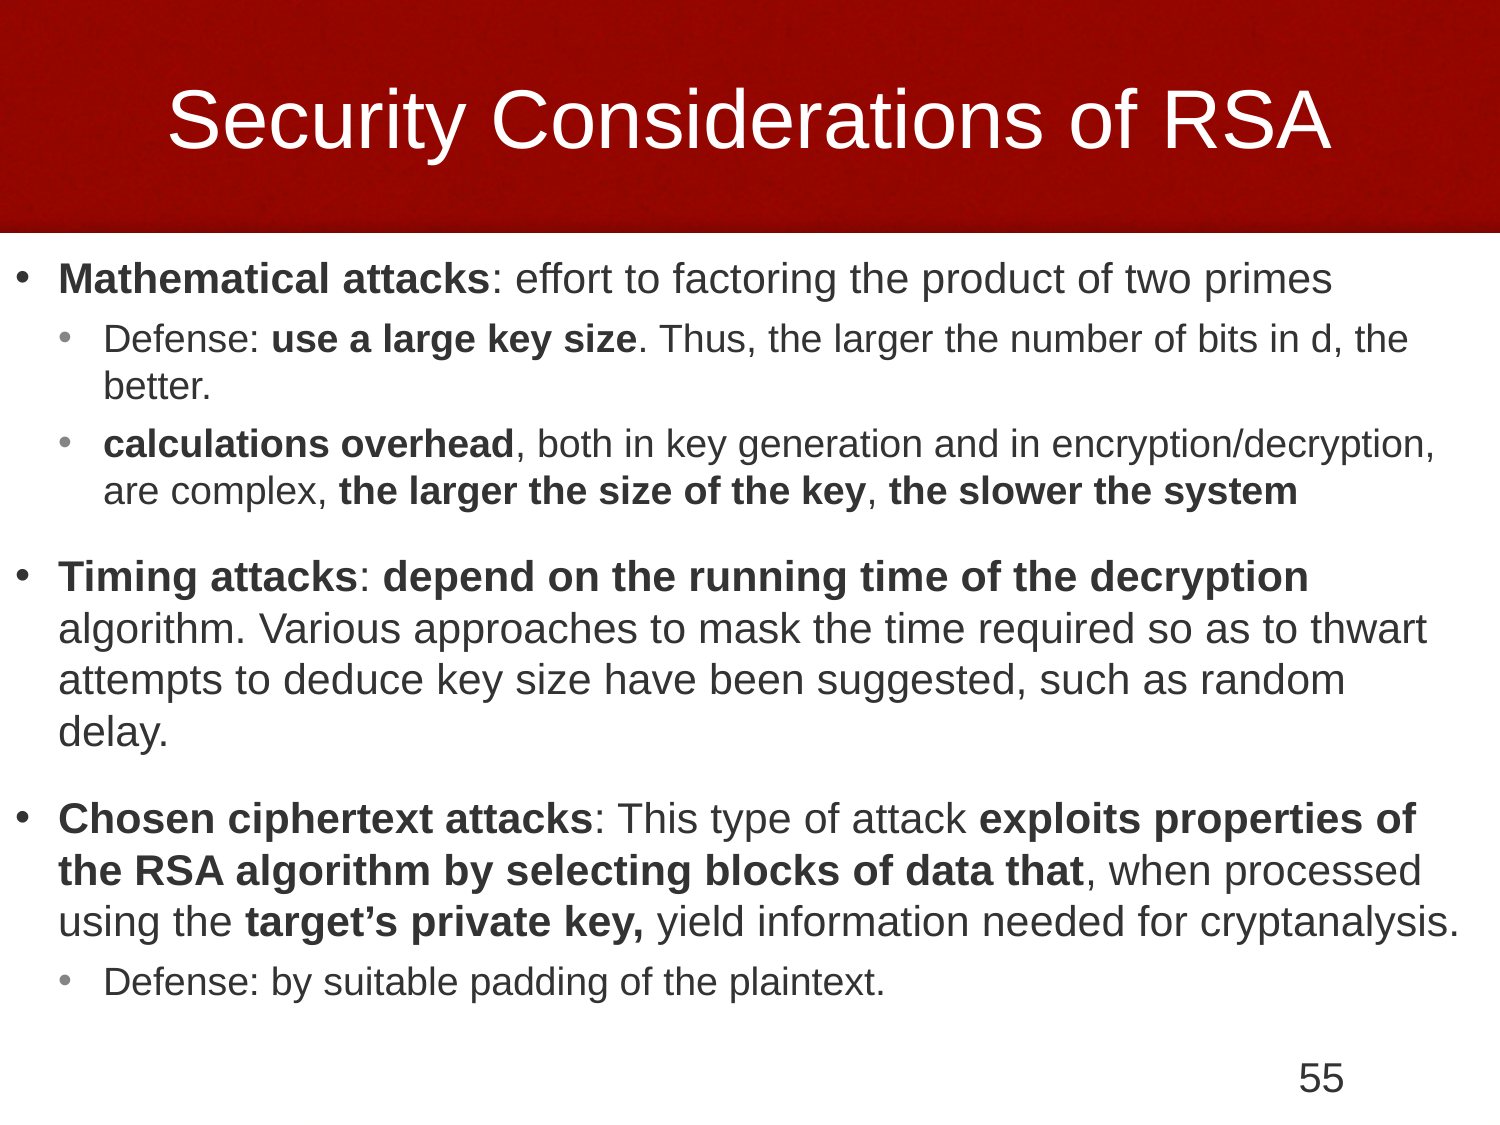

# Security Considerations of RSA
Mathematical attacks: effort to factoring the product of two primes
Defense: use a large key size. Thus, the larger the number of bits in d, the better.
calculations overhead, both in key generation and in encryption/decryption, are complex, the larger the size of the key, the slower the system
Timing attacks: depend on the running time of the decryption algorithm. Various approaches to mask the time required so as to thwart attempts to deduce key size have been suggested, such as random delay.
Chosen ciphertext attacks: This type of attack exploits properties of the RSA algorithm by selecting blocks of data that, when processed using the target’s private key, yield information needed for cryptanalysis.
Defense: by suitable padding of the plaintext.
55